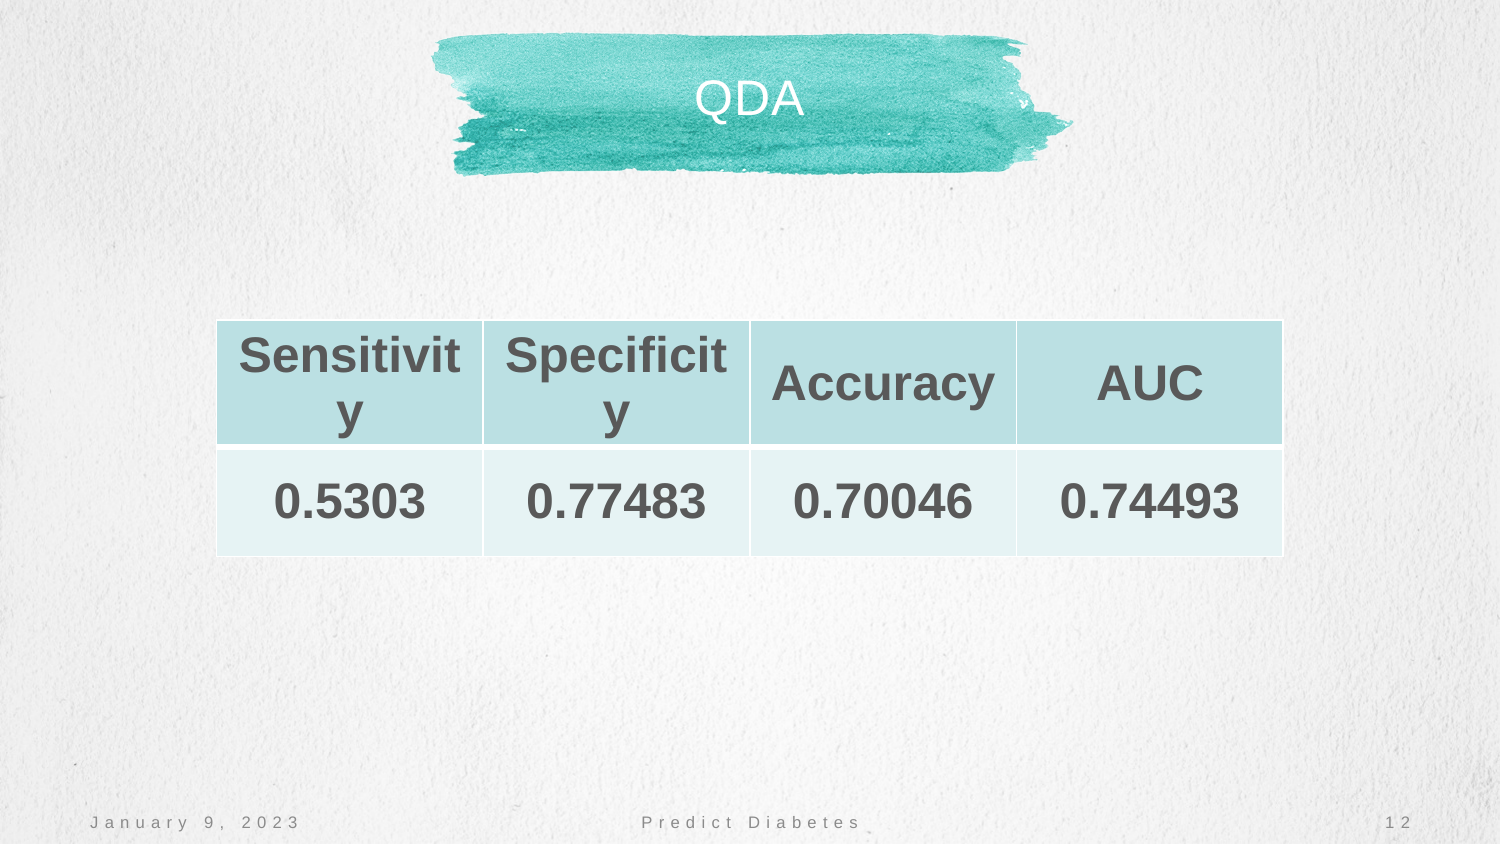

# qda
| Sensitivity | Specificity | Accuracy | AUC |
| --- | --- | --- | --- |
| 0.5303 | 0.77483 | 0.70046 | 0.74493 |

January 9, 2023
Predict Diabetes
12